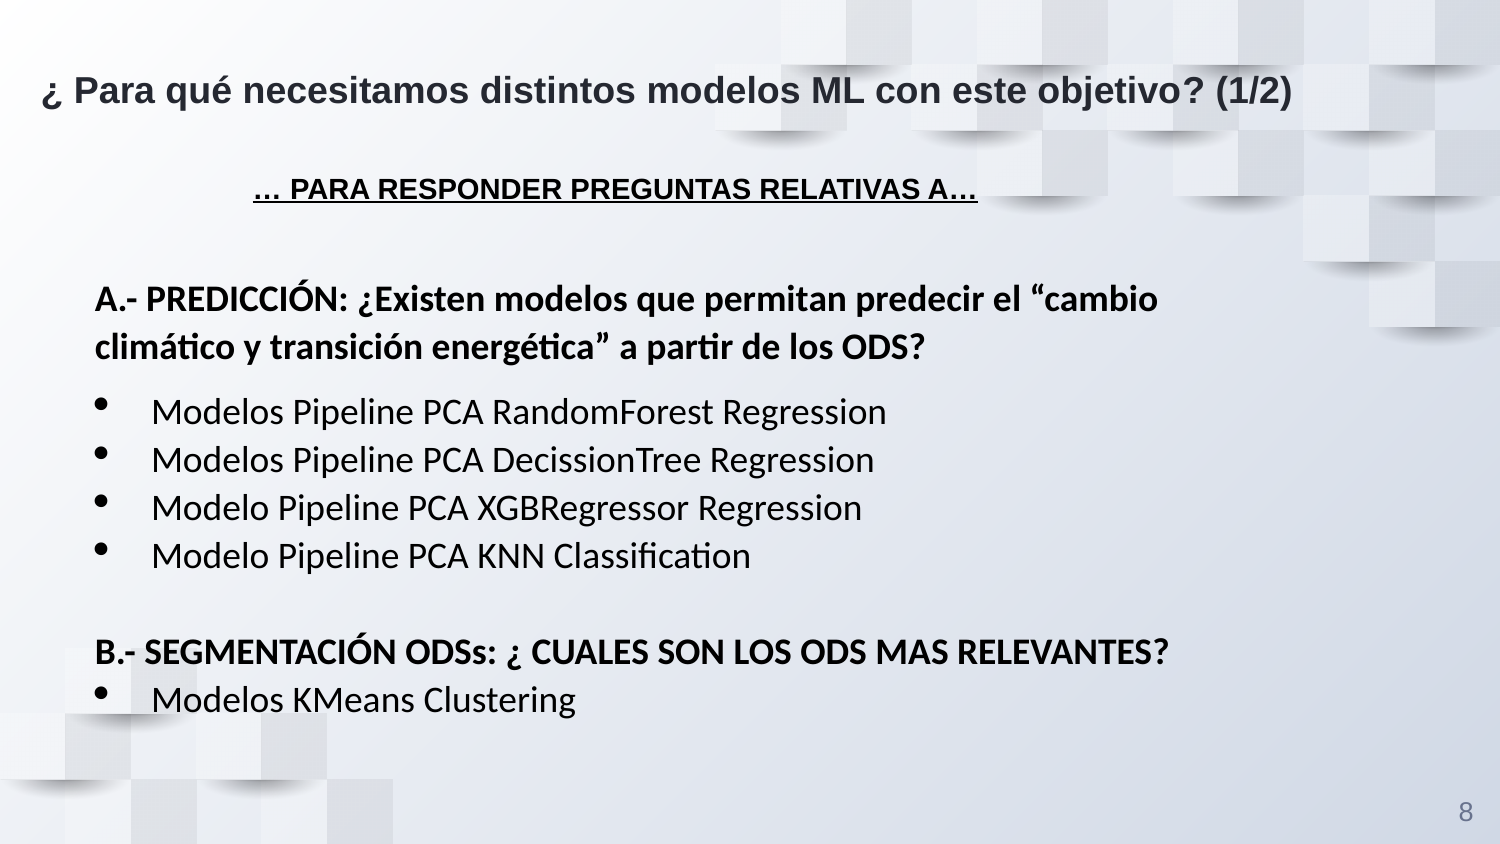

# ¿ Para qué necesitamos distintos modelos ML con este objetivo? (1/2)
… PARA RESPONDER PREGUNTAS RELATIVAS A…
A.- PREDICCIÓN: ¿Existen modelos que permitan predecir el “cambio climático y transición energética” a partir de los ODS?
Modelos Pipeline PCA RandomForest Regression
Modelos Pipeline PCA DecissionTree Regression
Modelo Pipeline PCA XGBRegressor Regression
Modelo Pipeline PCA KNN Classification

B.- SEGMENTACIÓN ODSs: ¿ CUALES SON LOS ODS MAS RELEVANTES?
Modelos KMeans Clustering
8